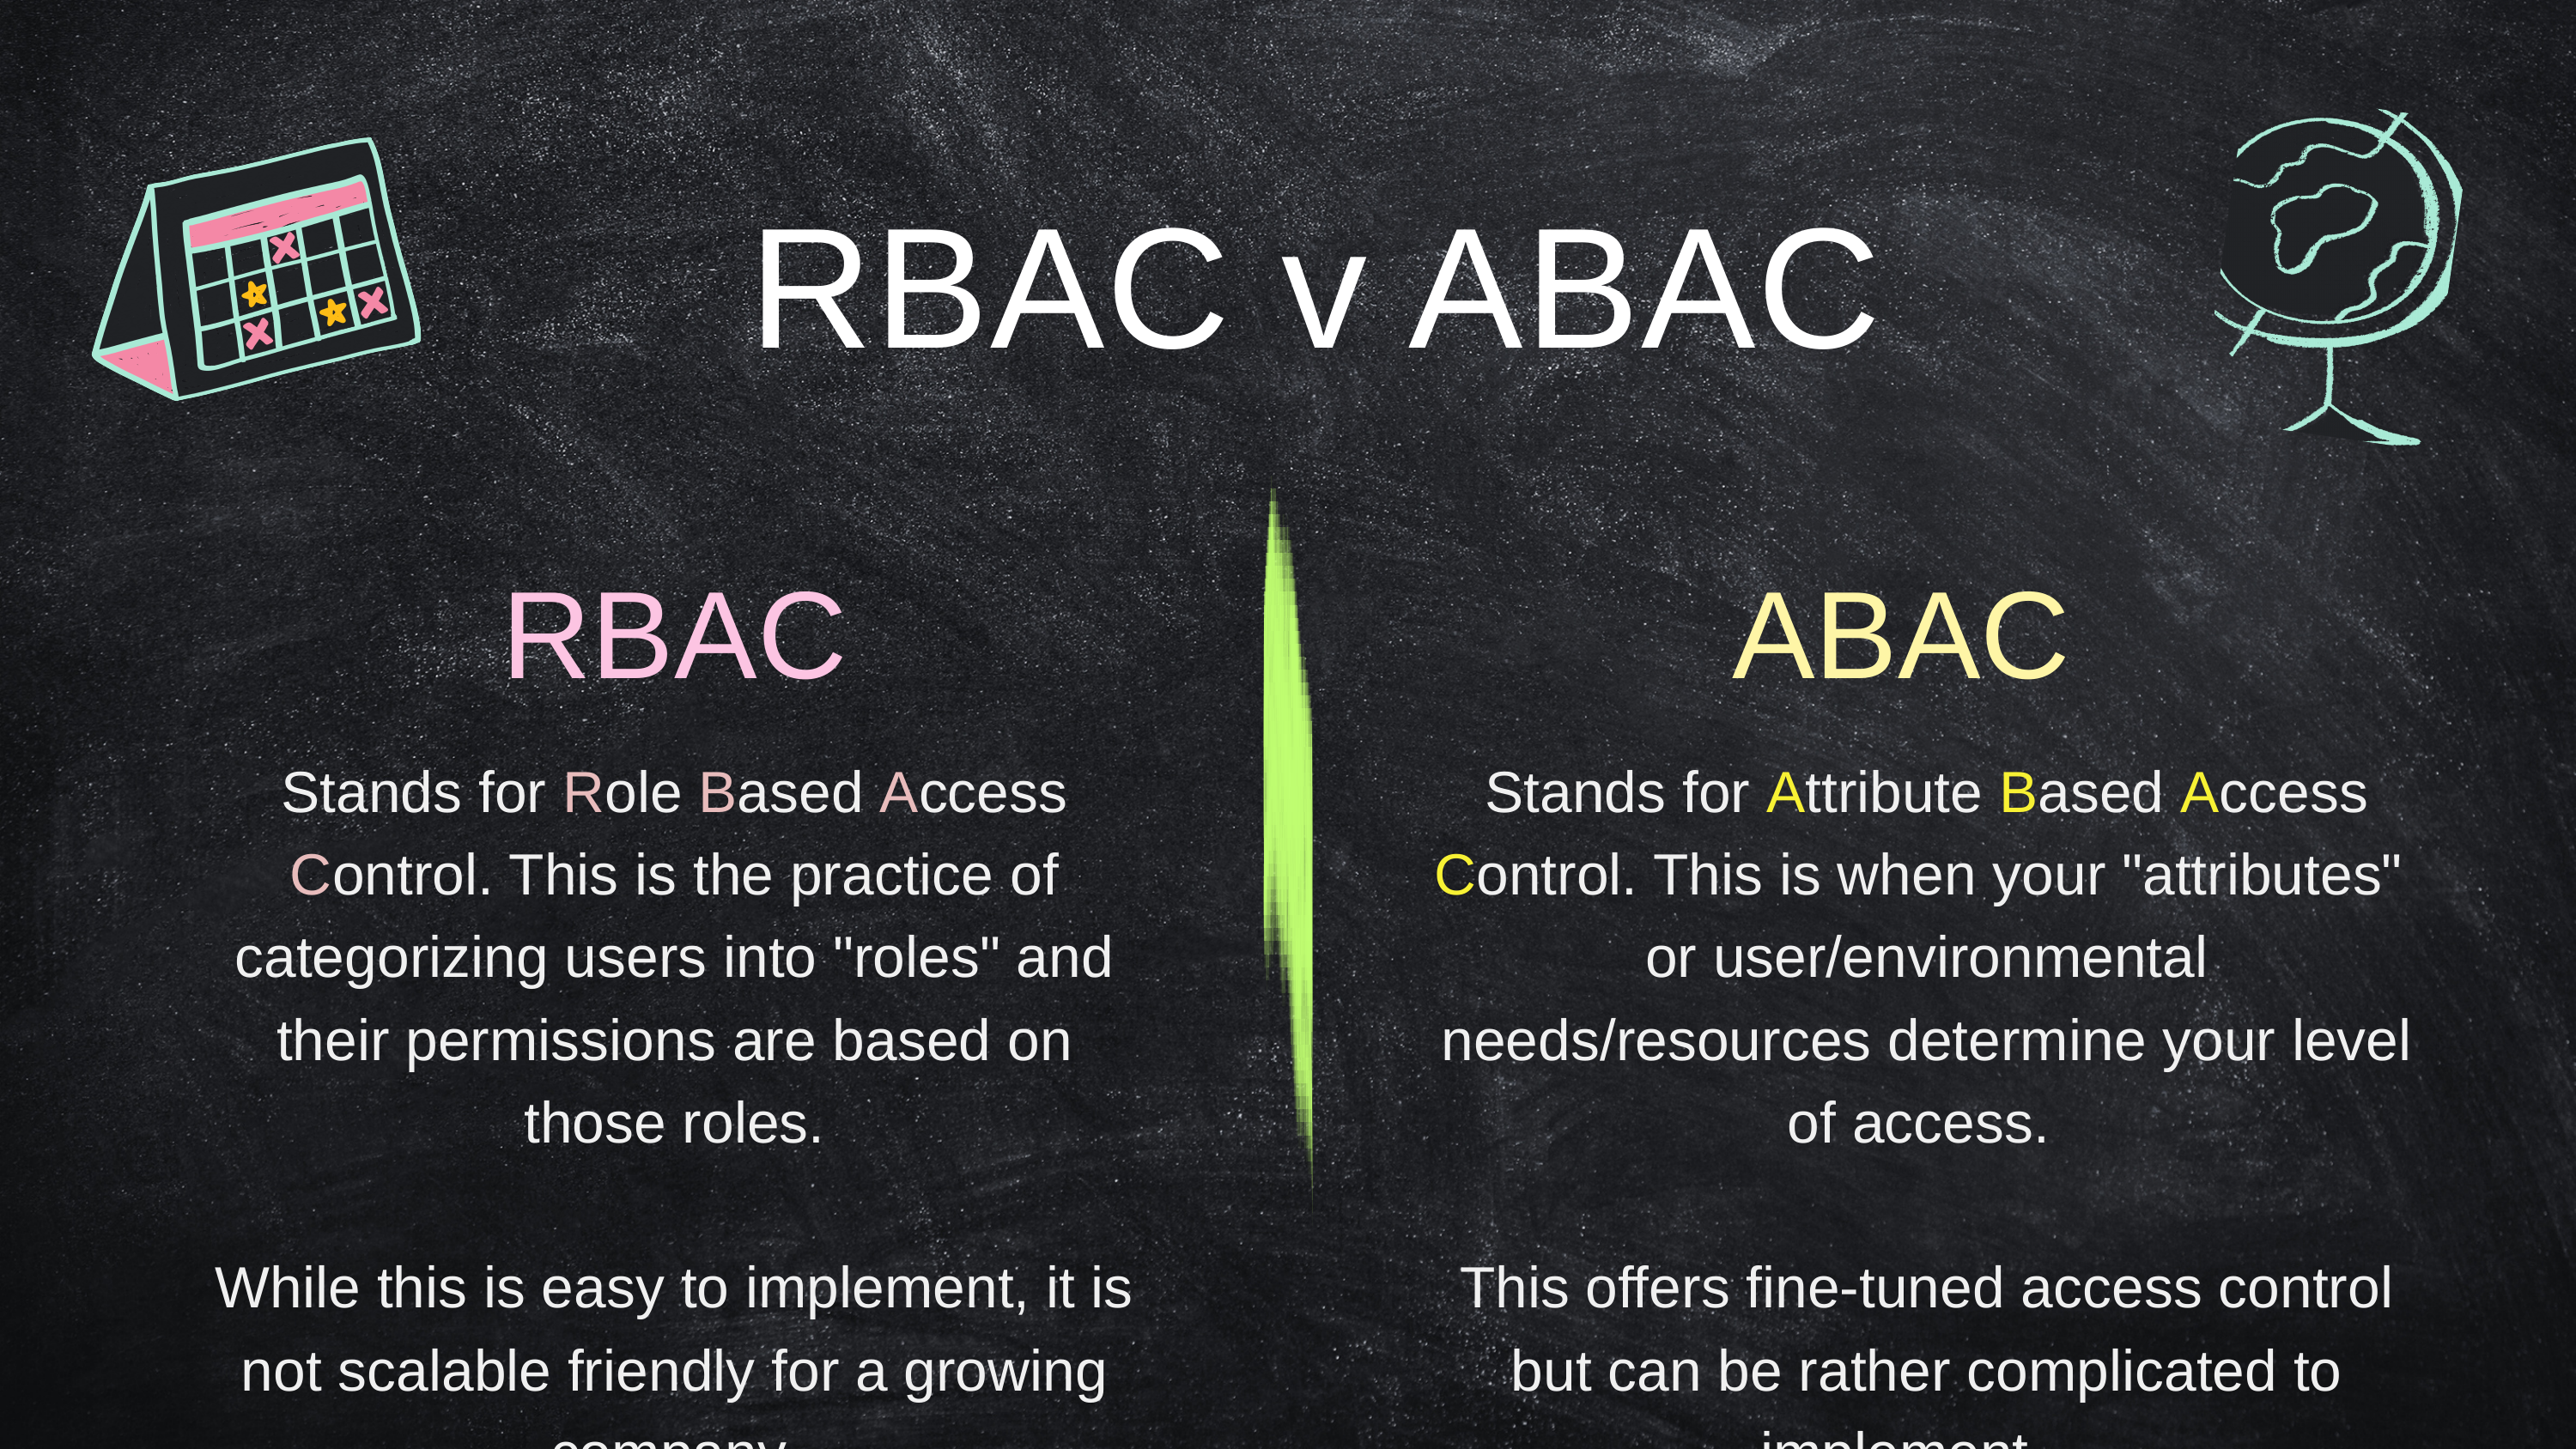

RBAC v ABAC
RBAC
ABAC
Stands for Role Based Access Control. This is the practice of categorizing users into "roles" and their permissions are based on those roles.

While this is easy to implement, it is not scalable friendly for a growing company.
Stands for Attribute Based Access Control. This is when your "attributes"  or user/environmental needs/resources determine your level of access.

This offers fine-tuned access control but can be rather complicated to implement.